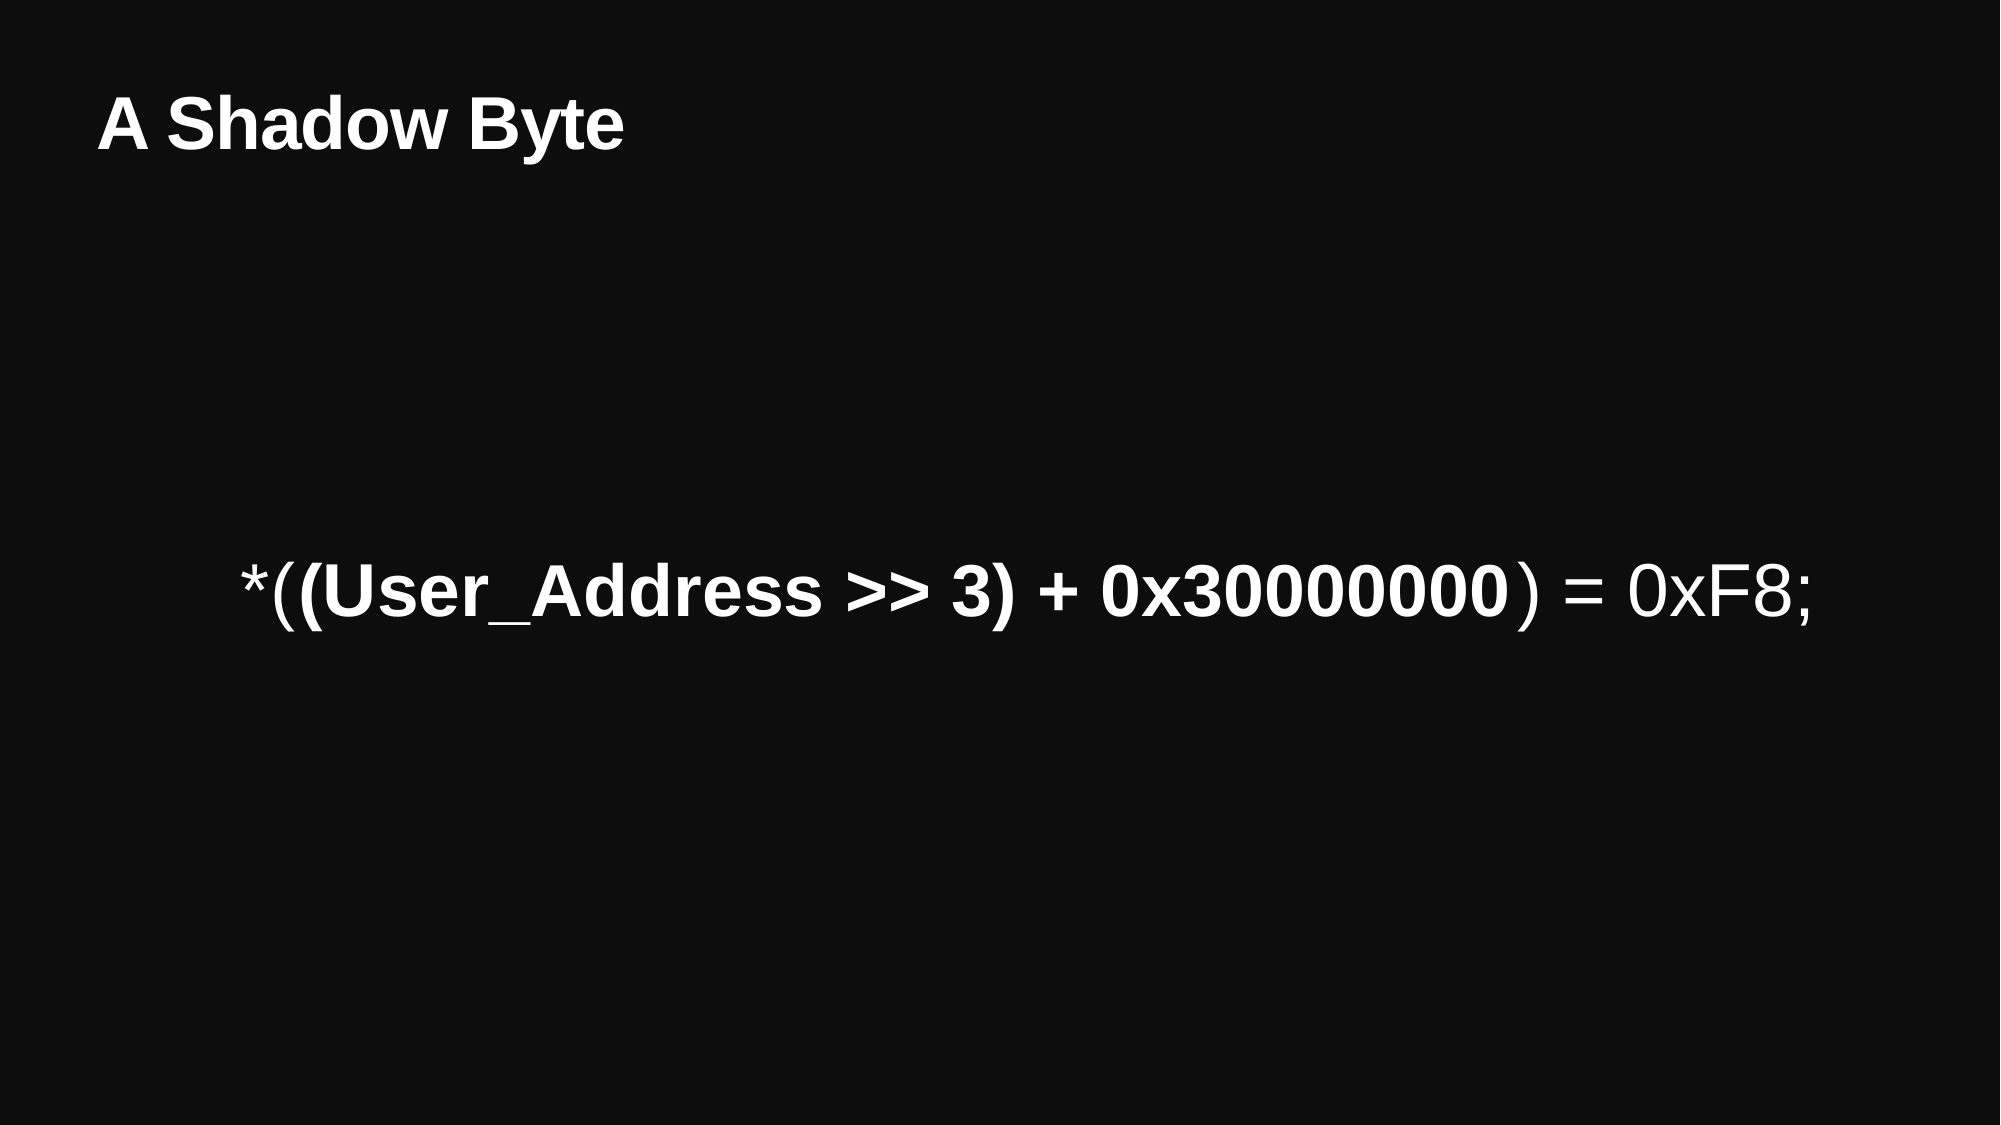

# A Shadow Byte
(User_Address >> 3) + 0x30000000
 *(                                                           ) = 0xF8;